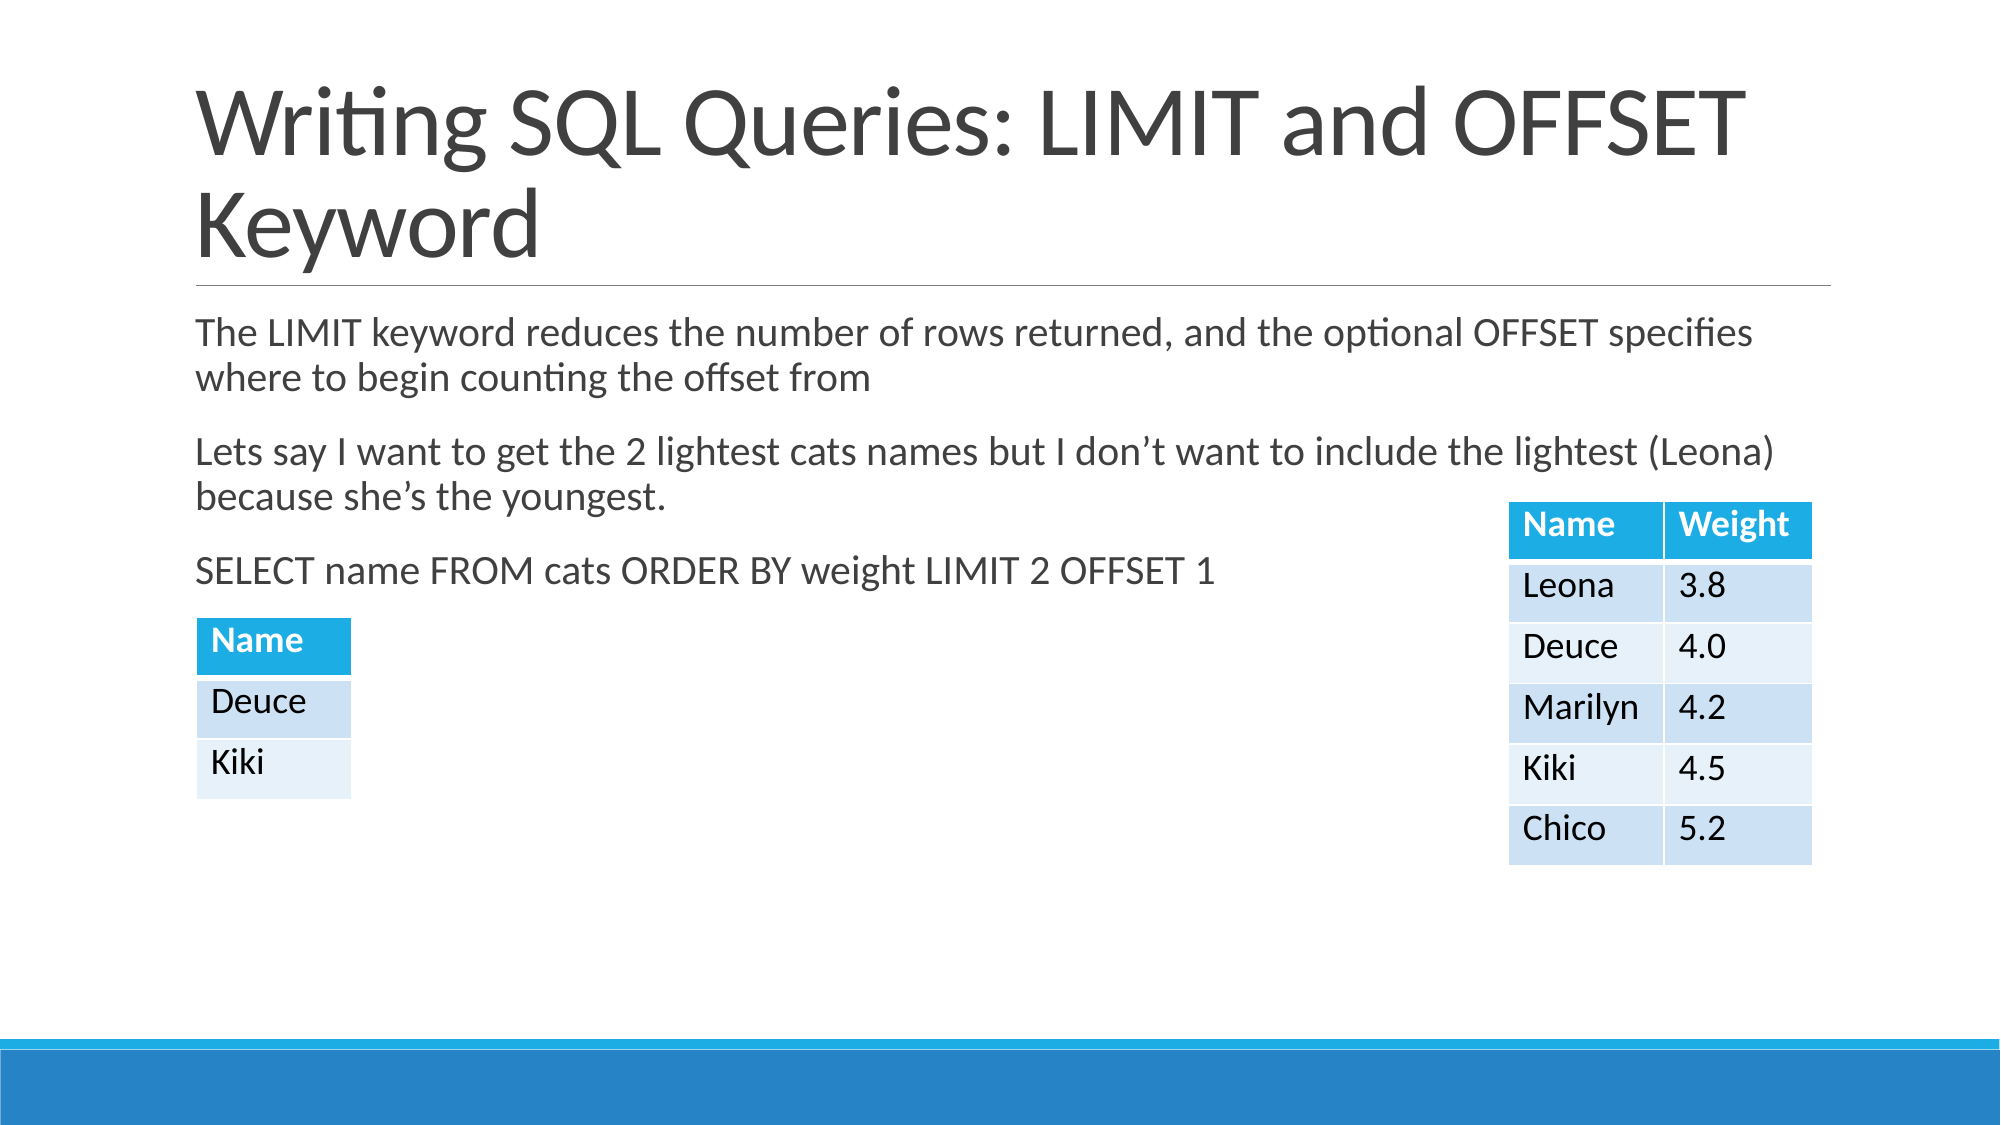

# Writing SQL Queries: LIMIT and OFFSET Keyword
The LIMIT keyword reduces the number of rows returned, and the optional OFFSET specifies where to begin counting the offset from
Lets say I want to get the 2 lightest cats names but I don’t want to include the lightest (Leona) because she’s the youngest.
SELECT name FROM cats ORDER BY weight LIMIT 2 OFFSET 1
| Name | Weight |
| --- | --- |
| Leona | 3.8 |
| Deuce | 4.0 |
| Marilyn | 4.2 |
| Kiki | 4.5 |
| Chico | 5.2 |
| Name |
| --- |
| Deuce |
| Kiki |